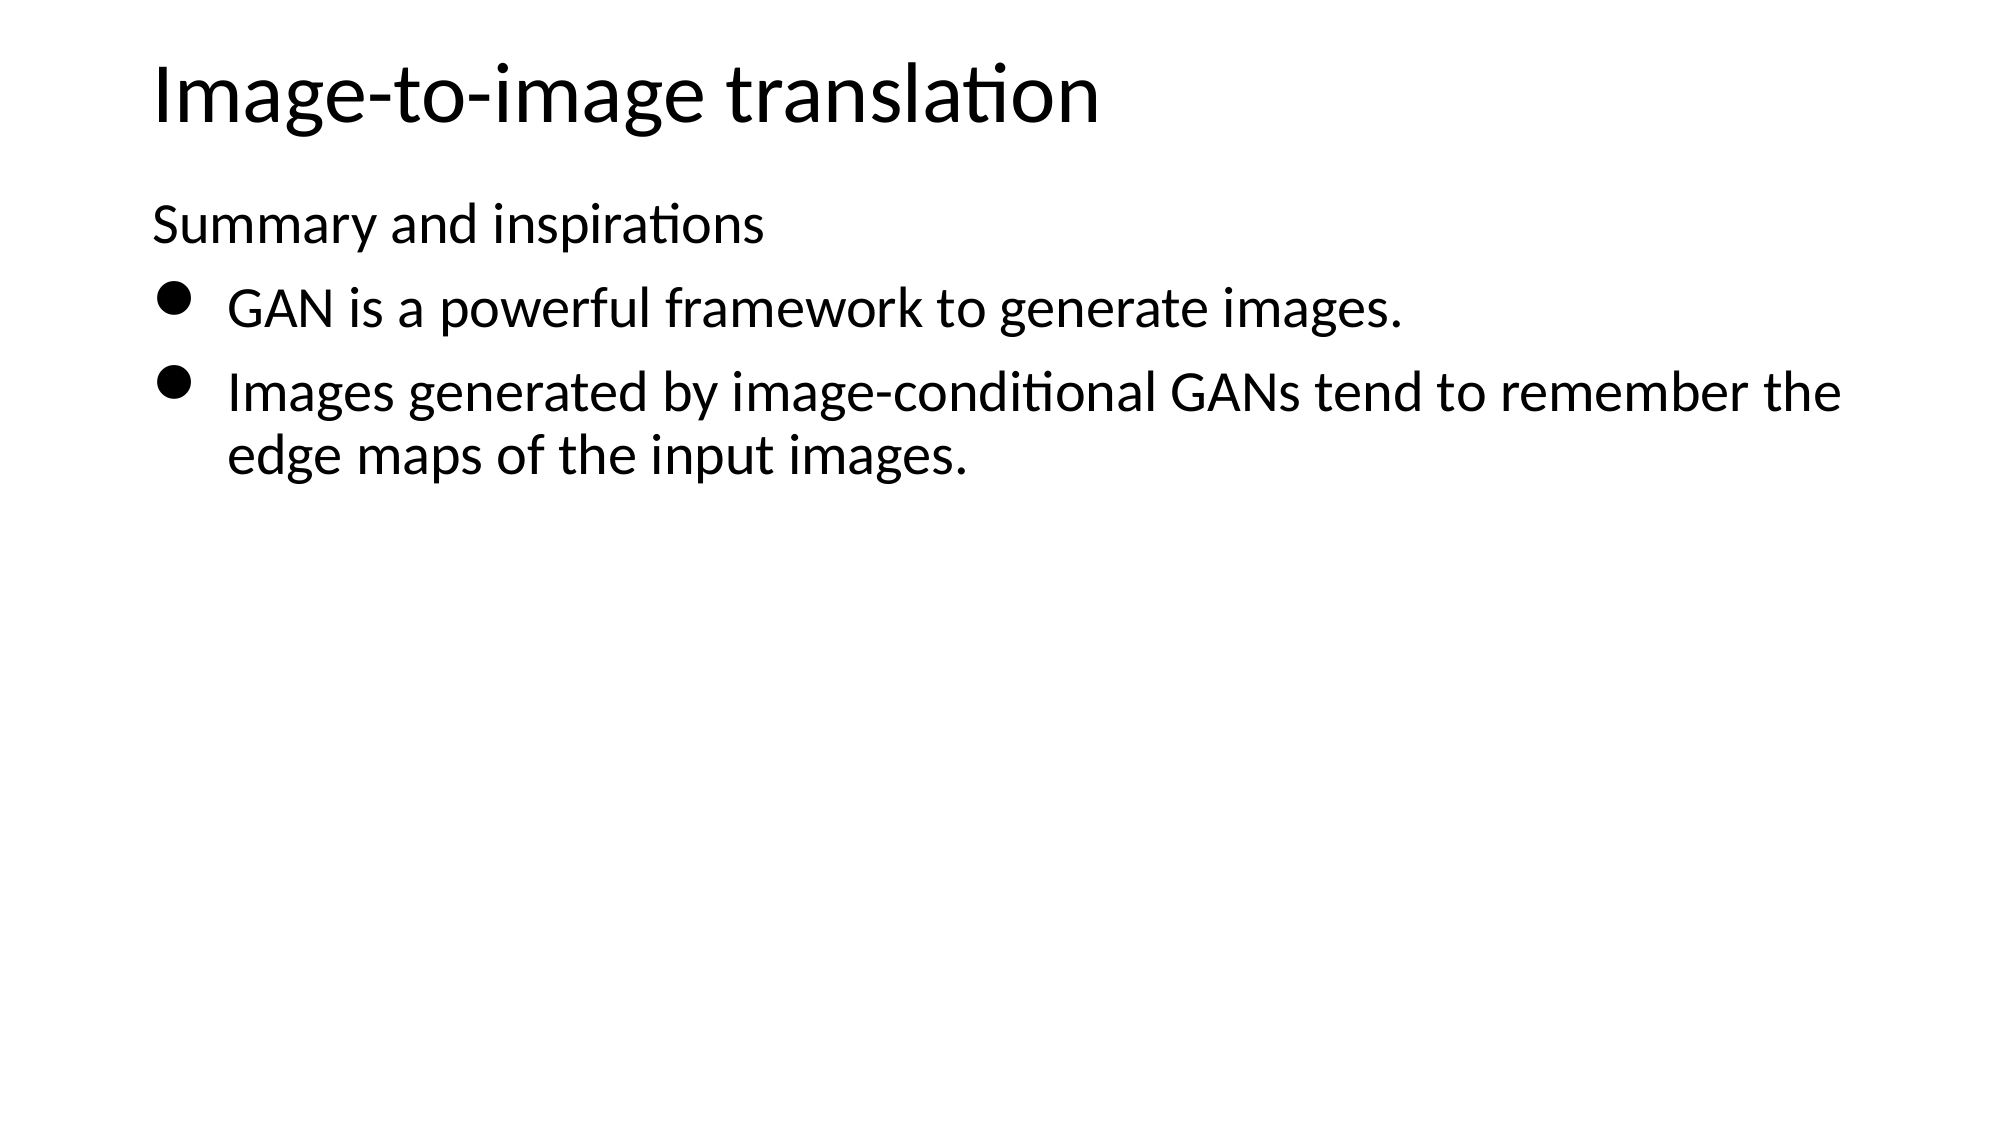

# Image-to-image translation
Summary and inspirations
GAN is a powerful framework to generate images.
Images generated by image-conditional GANs tend to remember the edge maps of the input images.